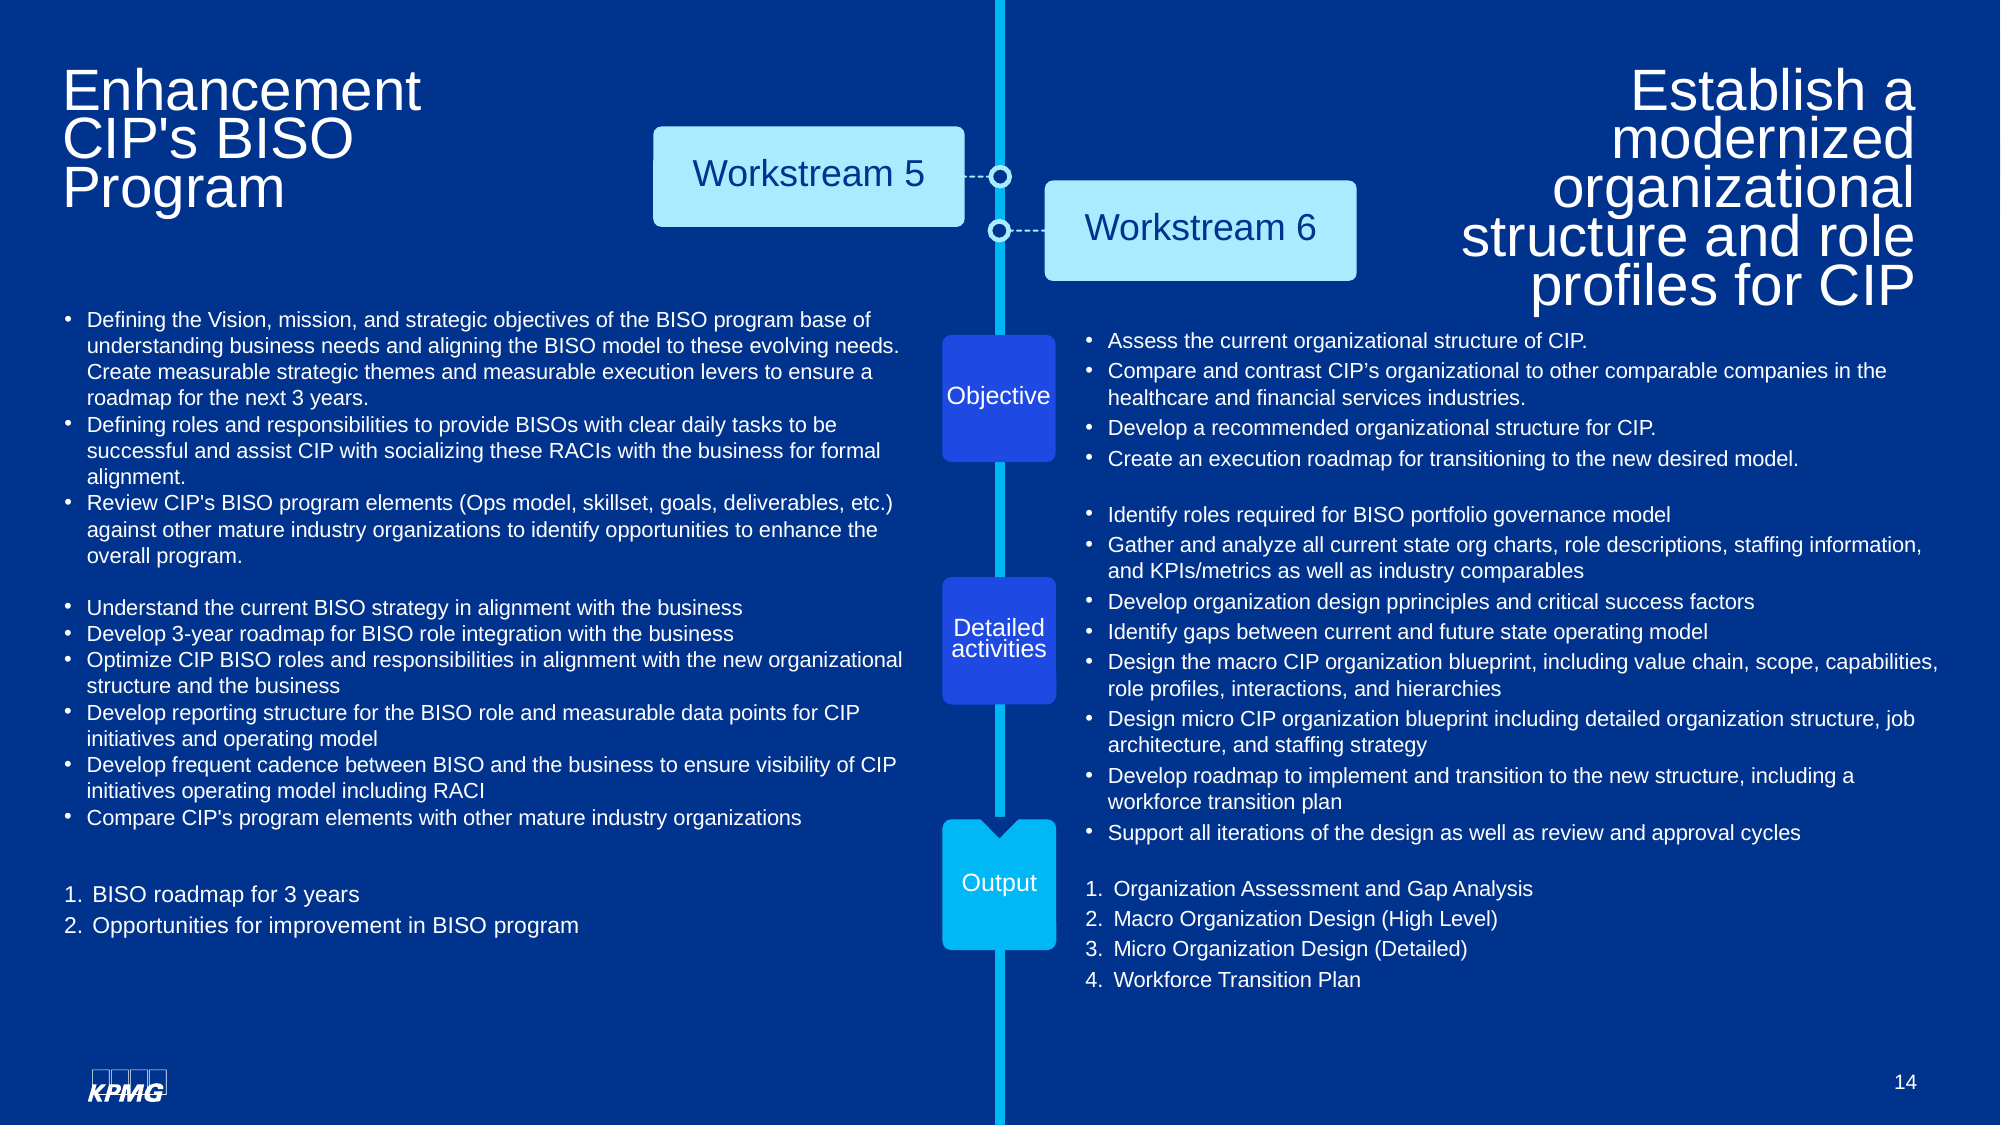

# Enhancement CIP's BISO Program
Establish a modernized organizational structure and role profiles for CIP
Workstream 5

Workstream 6

Defining the Vision, mission, and strategic objectives of the BISO program base of understanding business needs and aligning the BISO model to these evolving needs. Create measurable strategic themes and measurable execution levers to ensure a roadmap for the next 3 years.
Defining roles and responsibilities to provide BISOs with clear daily tasks to be successful and assist CIP with socializing these RACIs with the business for formal alignment.
Review CIP's BISO program elements (Ops model, skillset, goals, deliverables, etc.) against other mature industry organizations to identify opportunities to enhance the overall program.
Assess the current organizational structure of CIP.
Compare and contrast CIP’s organizational to other comparable companies in the healthcare and financial services industries.
Develop a recommended organizational structure for CIP.
Create an execution roadmap for transitioning to the new desired model.
Objective
Detailed activities

Output
Identify roles required for BISO portfolio governance model
Gather and analyze all current state org charts, role descriptions, staffing information, and KPIs/metrics as well as industry comparables
Develop organization design pprinciples and critical success factors
Identify gaps between current and future state operating model
Design the macro CIP organization blueprint, including value chain, scope, capabilities, role profiles, interactions, and hierarchies
Design micro CIP organization blueprint including detailed organization structure, job architecture, and staffing strategy
Develop roadmap to implement and transition to the new structure, including a workforce transition plan
Support all iterations of the design as well as review and approval cycles
Understand the current BISO strategy in alignment with the business
Develop 3-year roadmap for BISO role integration with the business
Optimize CIP BISO roles and responsibilities in alignment with the new organizational structure and the business
Develop reporting structure for the BISO role and measurable data points for CIP initiatives and operating model
Develop frequent cadence between BISO and the business to ensure visibility of CIP initiatives operating model including RACI
Compare CIP's program elements with other mature industry organizations
Organization Assessment and Gap Analysis
Macro Organization Design (High Level)
Micro Organization Design (Detailed)
Workforce Transition Plan
BISO roadmap for 3 years
Opportunities for improvement in BISO program

14